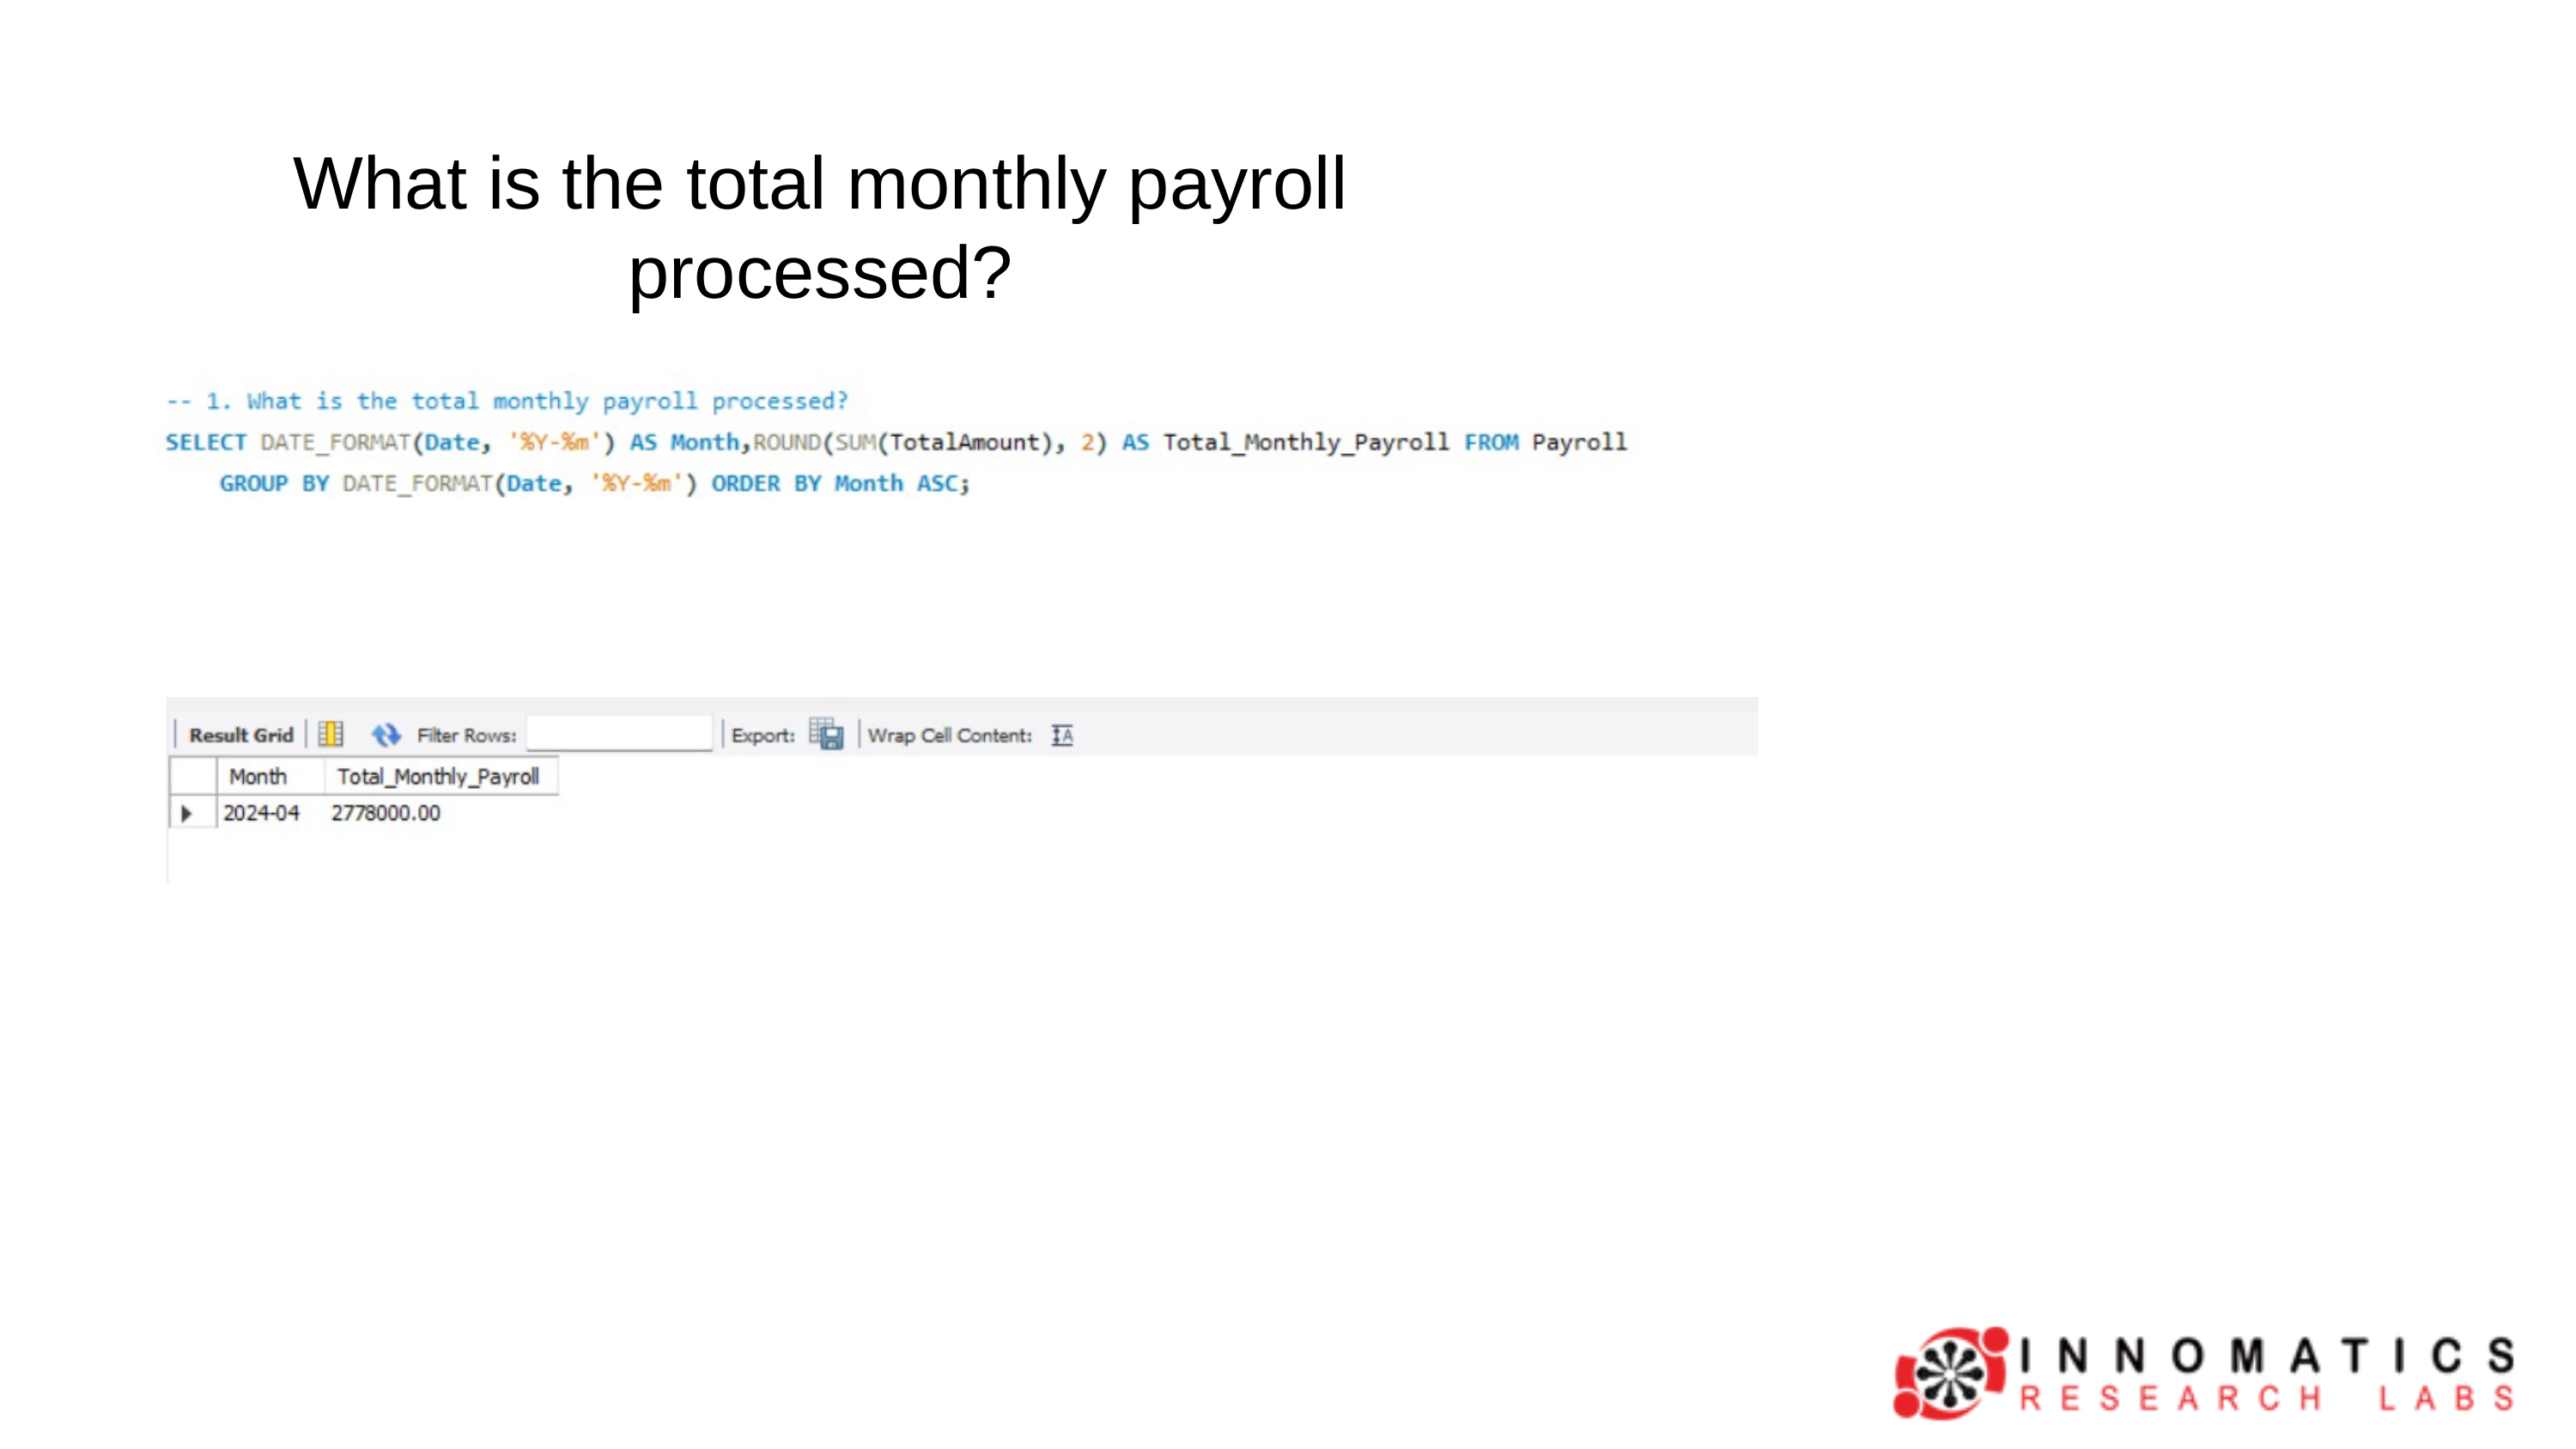

What is the total monthly payroll processed?